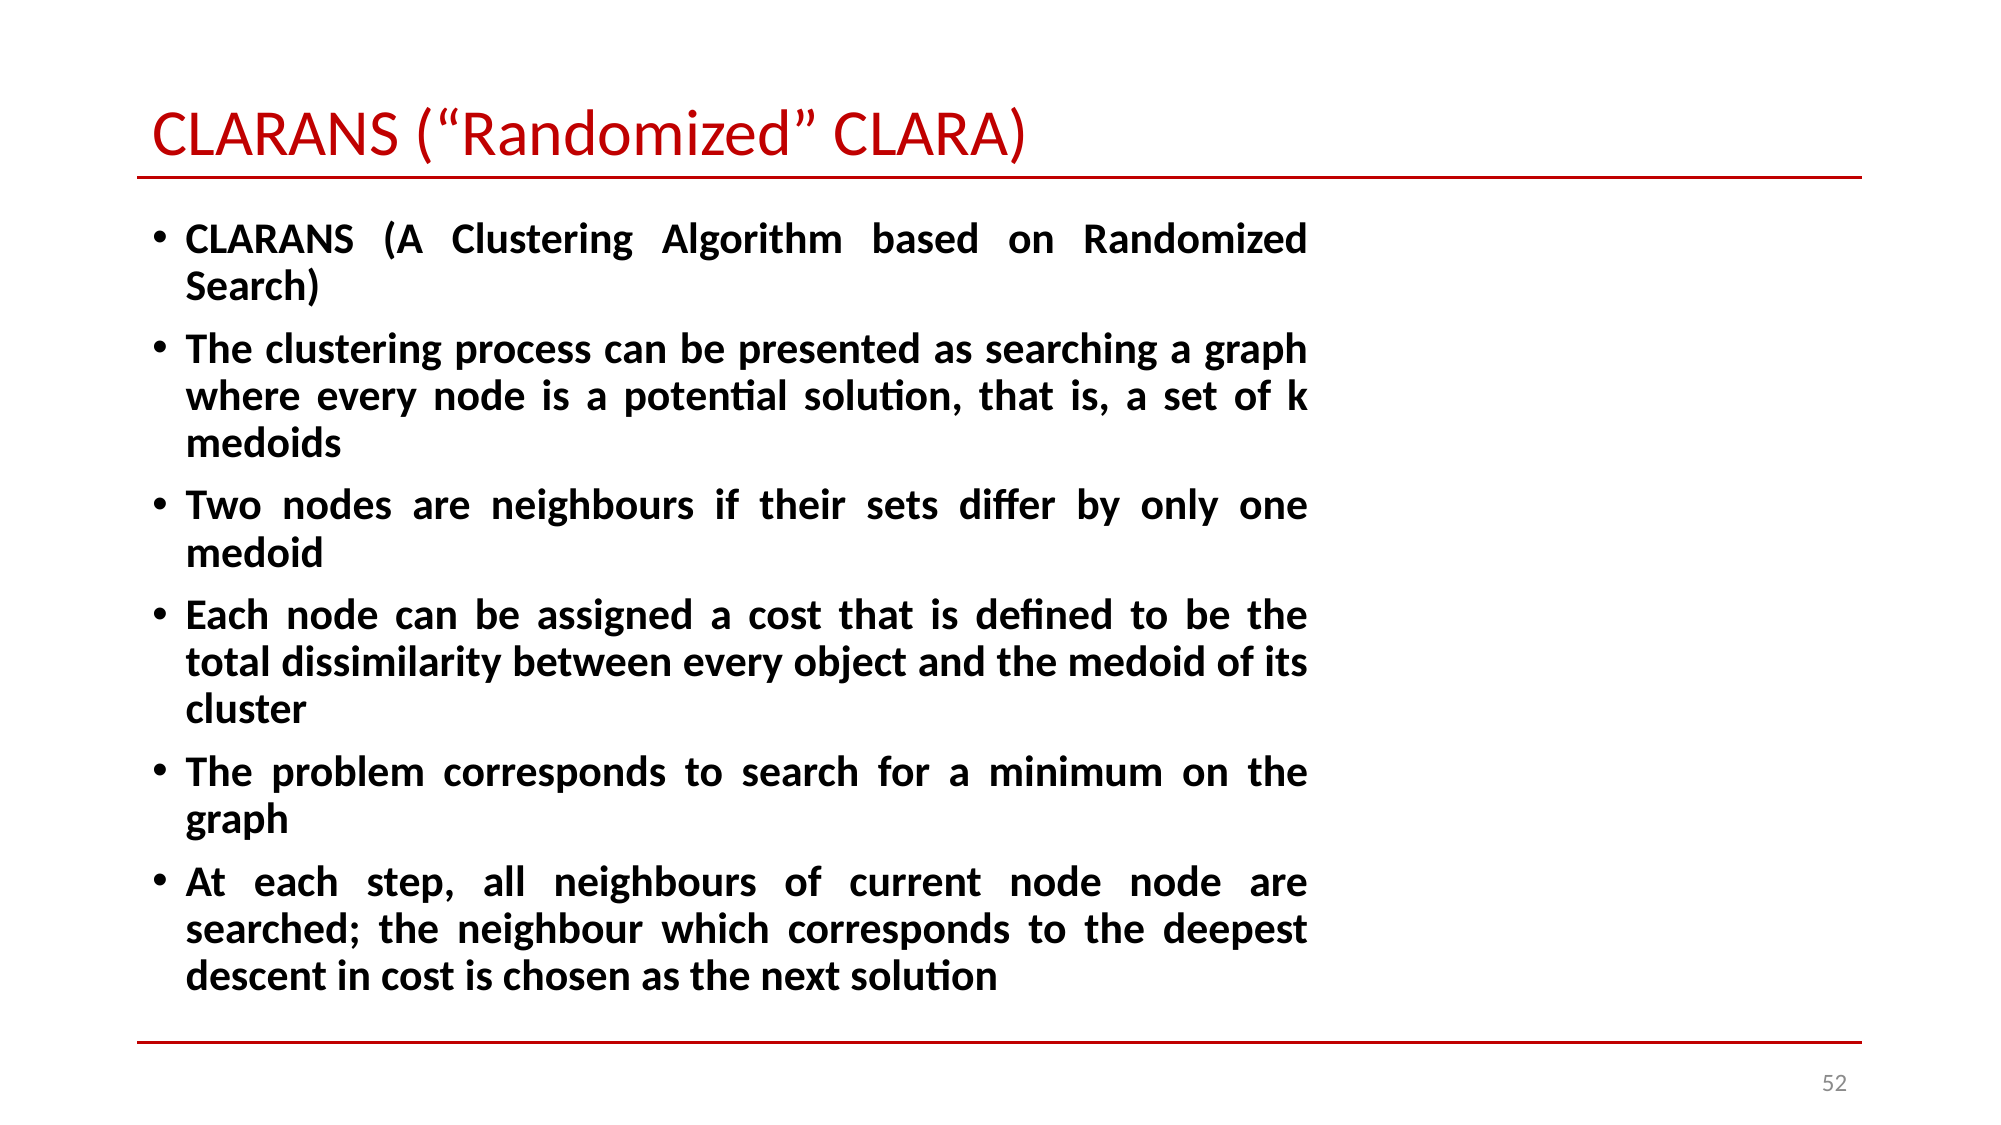

# CLARANS (“Randomized” CLARA)
CLARANS (A Clustering Algorithm based on Randomized Search)
The clustering process can be presented as searching a graph where every node is a potential solution, that is, a set of k medoids
Two nodes are neighbours if their sets differ by only one medoid
Each node can be assigned a cost that is defined to be the total dissimilarity between every object and the medoid of its cluster
The problem corresponds to search for a minimum on the graph
At each step, all neighbours of current node node are searched; the neighbour which corresponds to the deepest descent in cost is chosen as the next solution
52